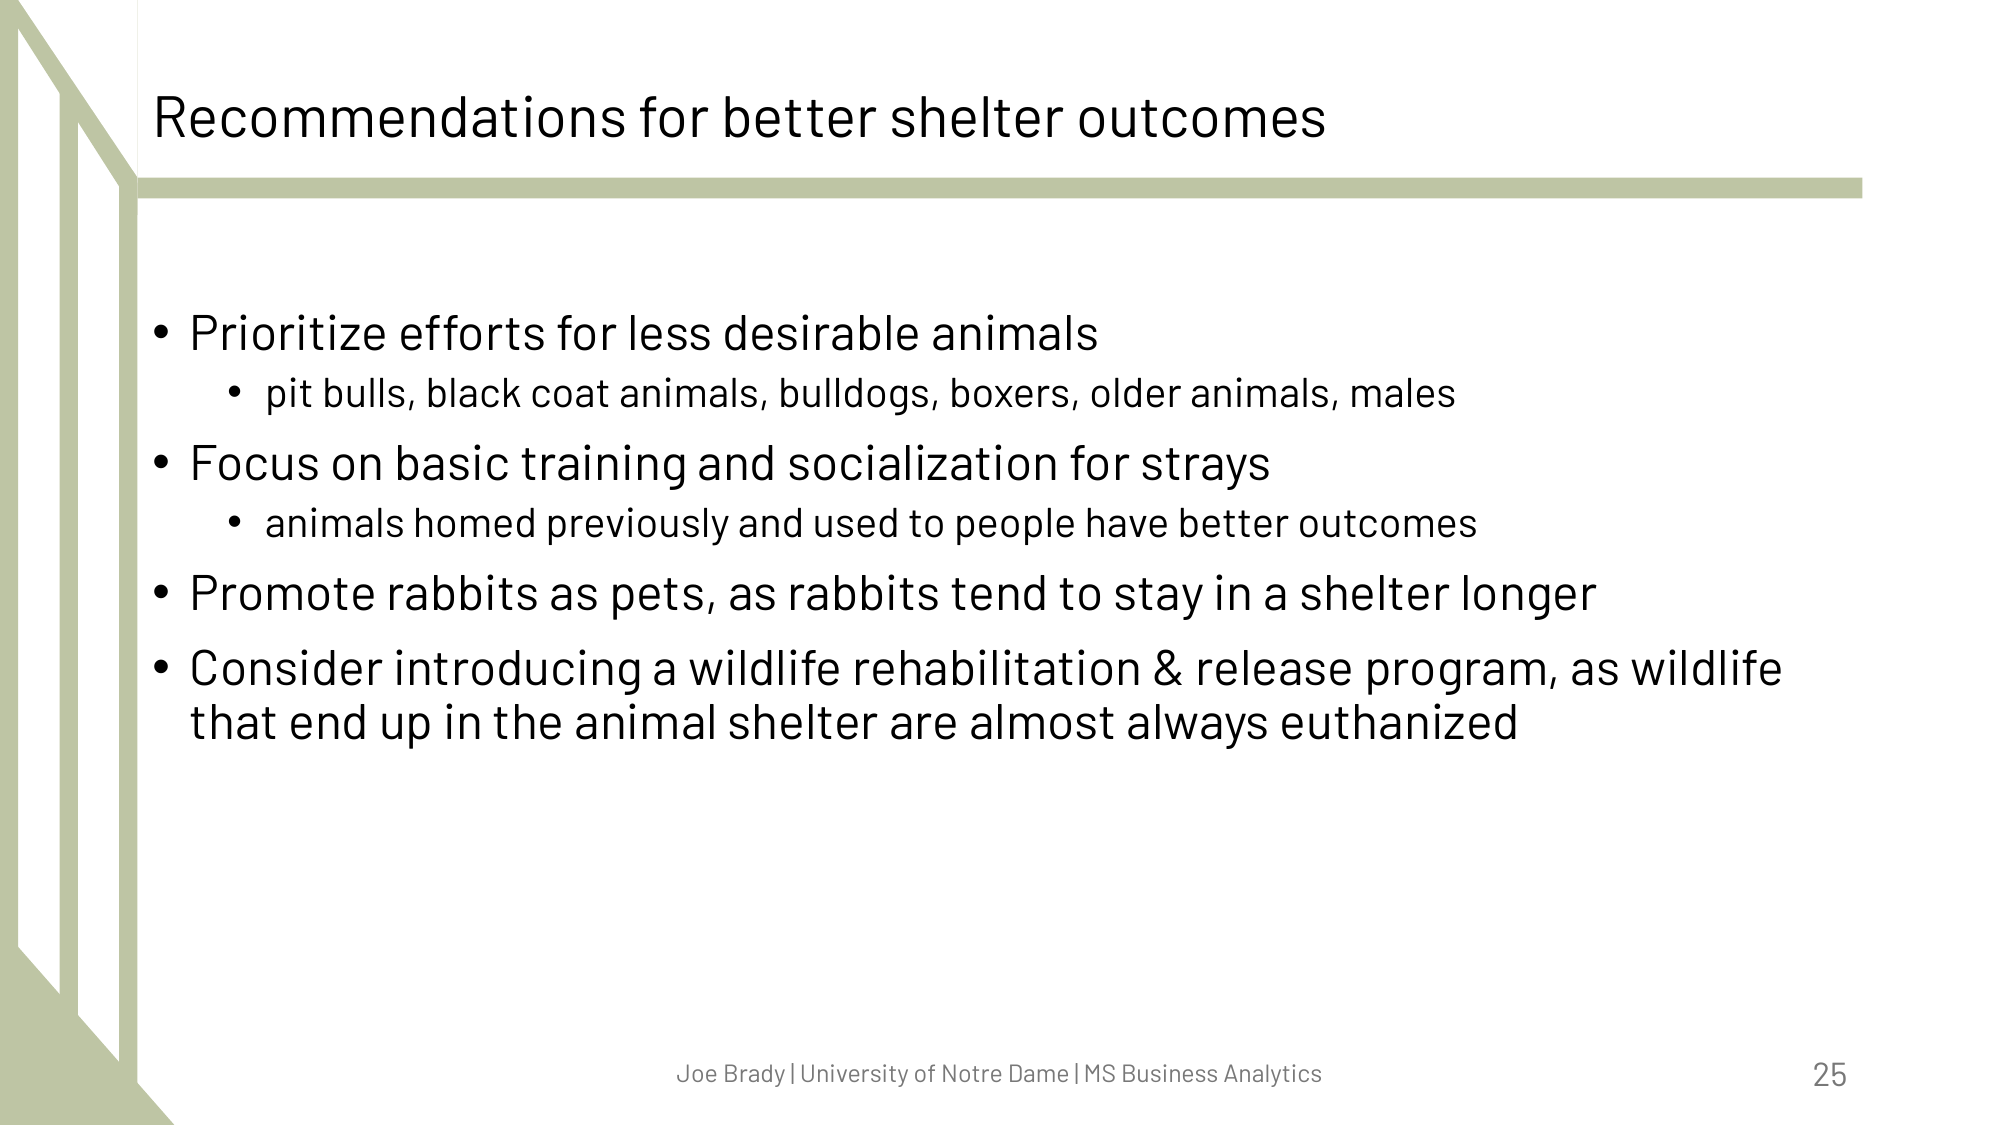

# Recommendations for better shelter outcomes
Prioritize efforts for less desirable animals
pit bulls, black coat animals, bulldogs, boxers, older animals, males
Focus on basic training and socialization for strays
animals homed previously and used to people have better outcomes
Promote rabbits as pets, as rabbits tend to stay in a shelter longer
Consider introducing a wildlife rehabilitation & release program, as wildlife that end up in the animal shelter are almost always euthanized

Joe Brady | University of Notre Dame | MS Business Analytics
25